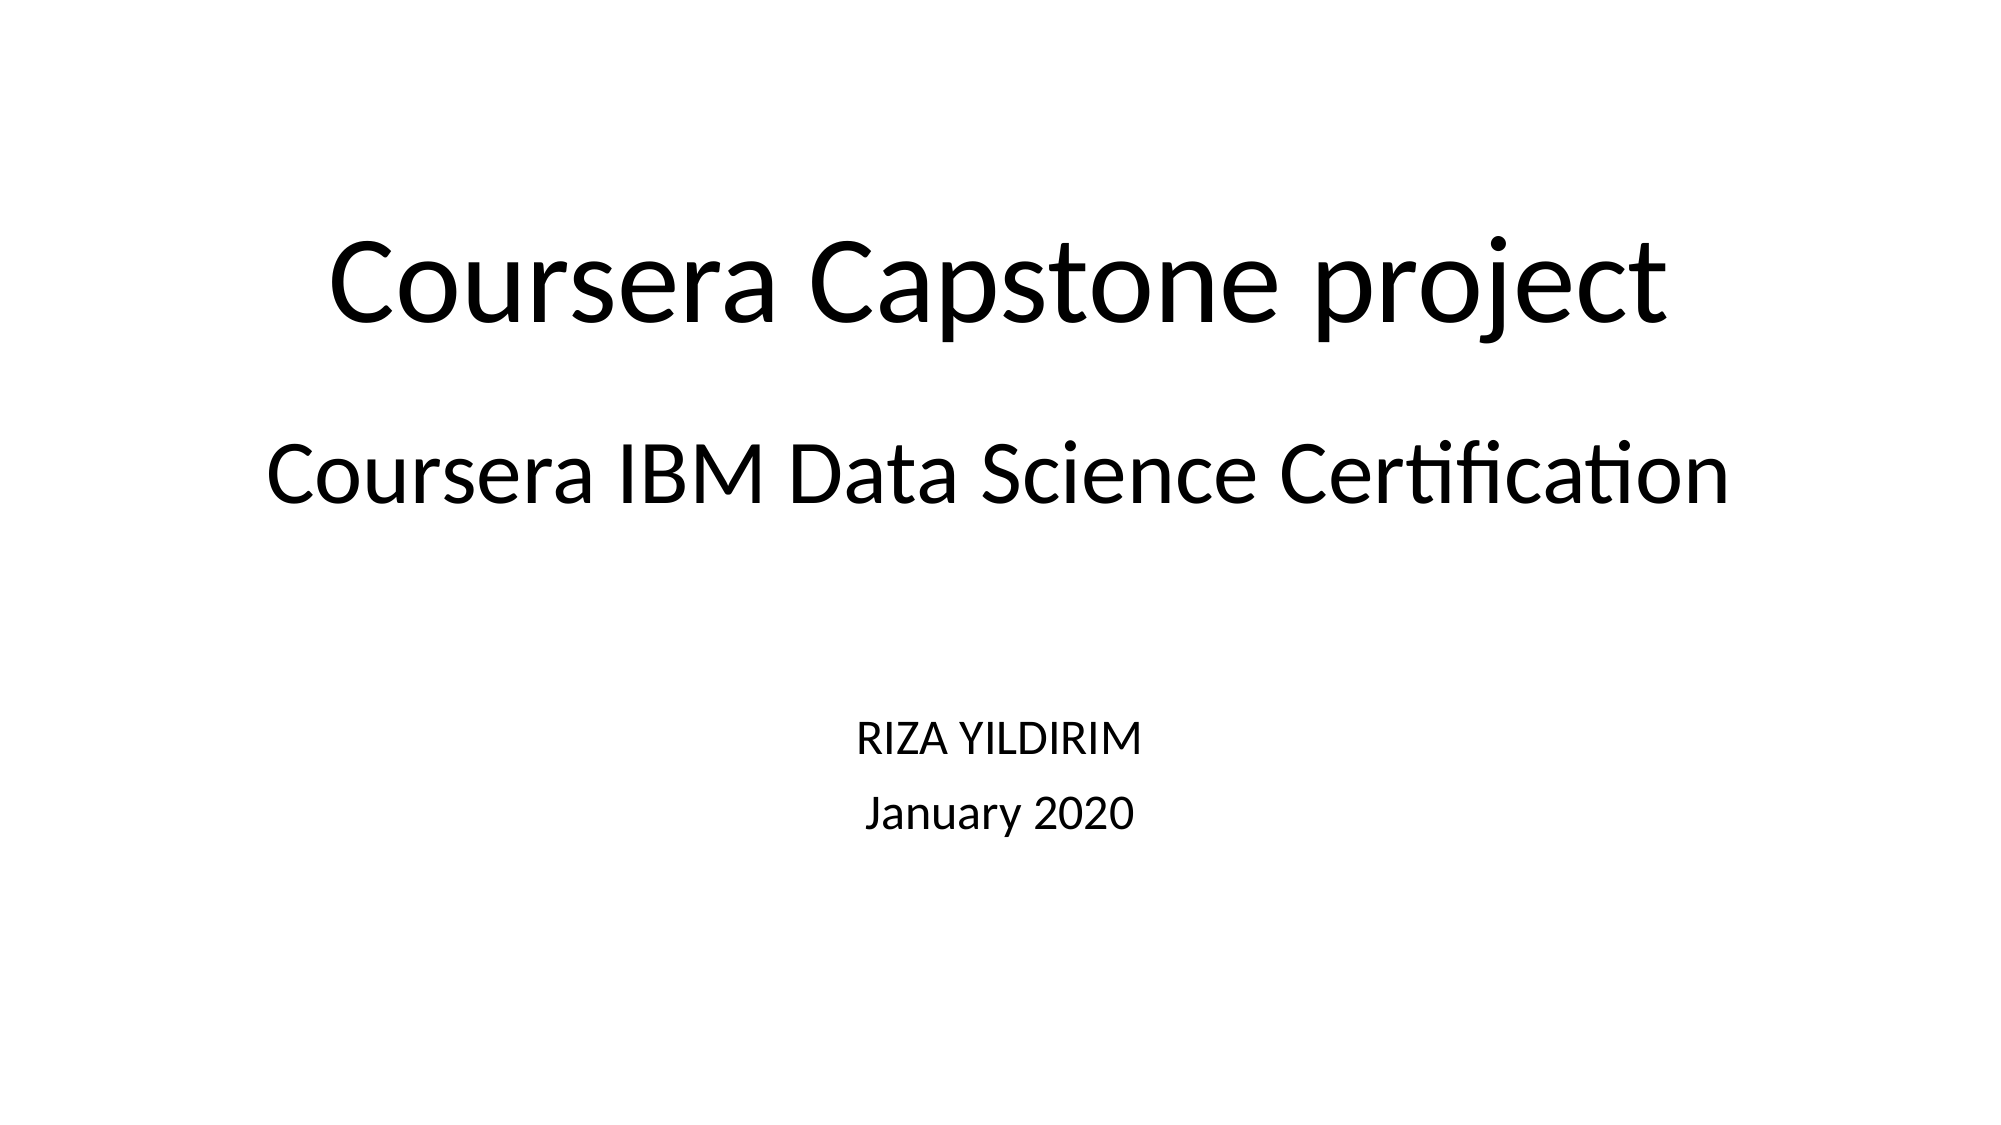

# Coursera Capstone project
Coursera IBM Data Science Certification
RIZA YILDIRIM
January 2020